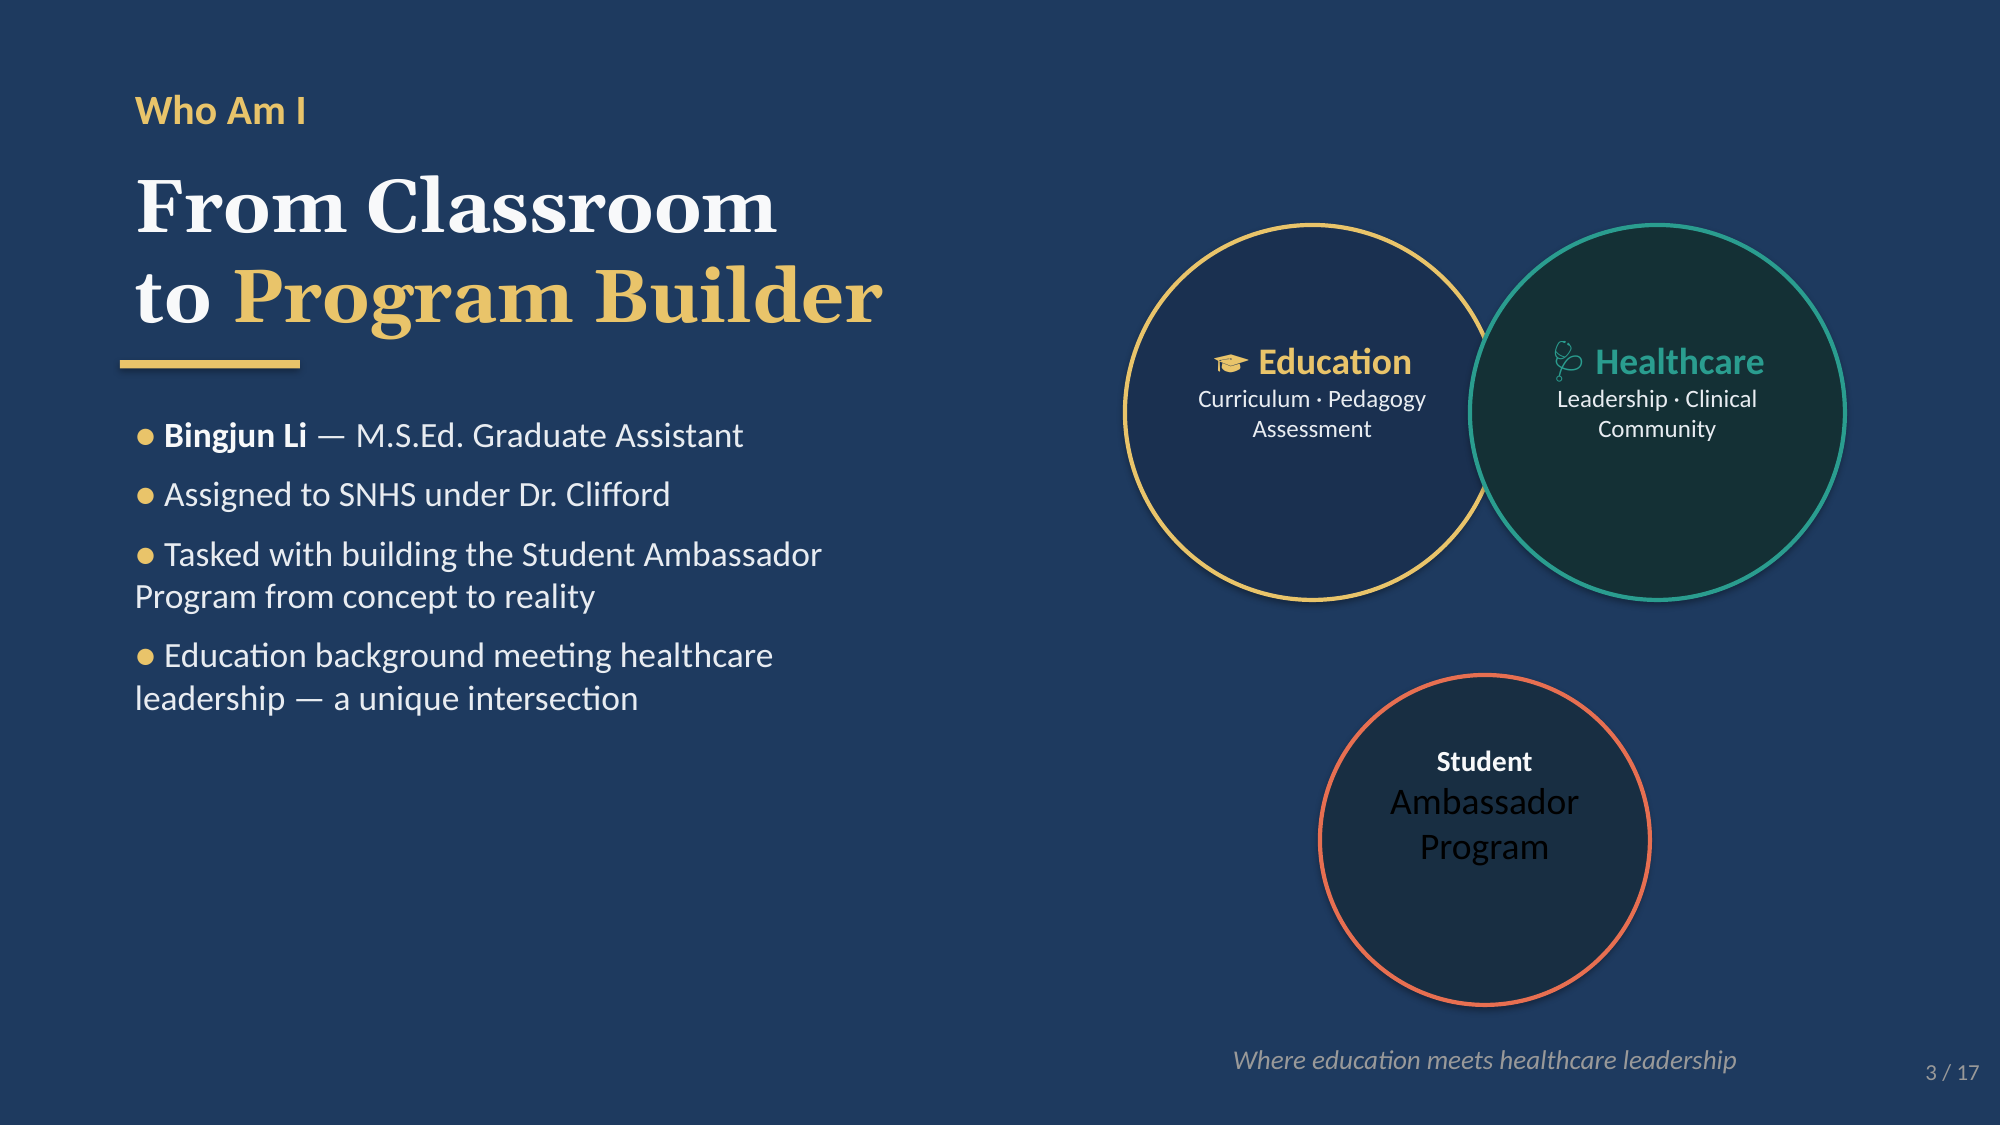

Who Am I
From Classroom
to Program Builder

🎓 Education
Curriculum · Pedagogy
Assessment
🩺 Healthcare
Leadership · Clinical
Community

● Bingjun Li — M.S.Ed. Graduate Assistant
● Assigned to SNHS under Dr. Clifford
● Tasked with building the Student Ambassador Program from concept to reality
● Education background meeting healthcare leadership — a unique intersection

Student
Ambassador
Program
Where education meets healthcare leadership
3 / 17